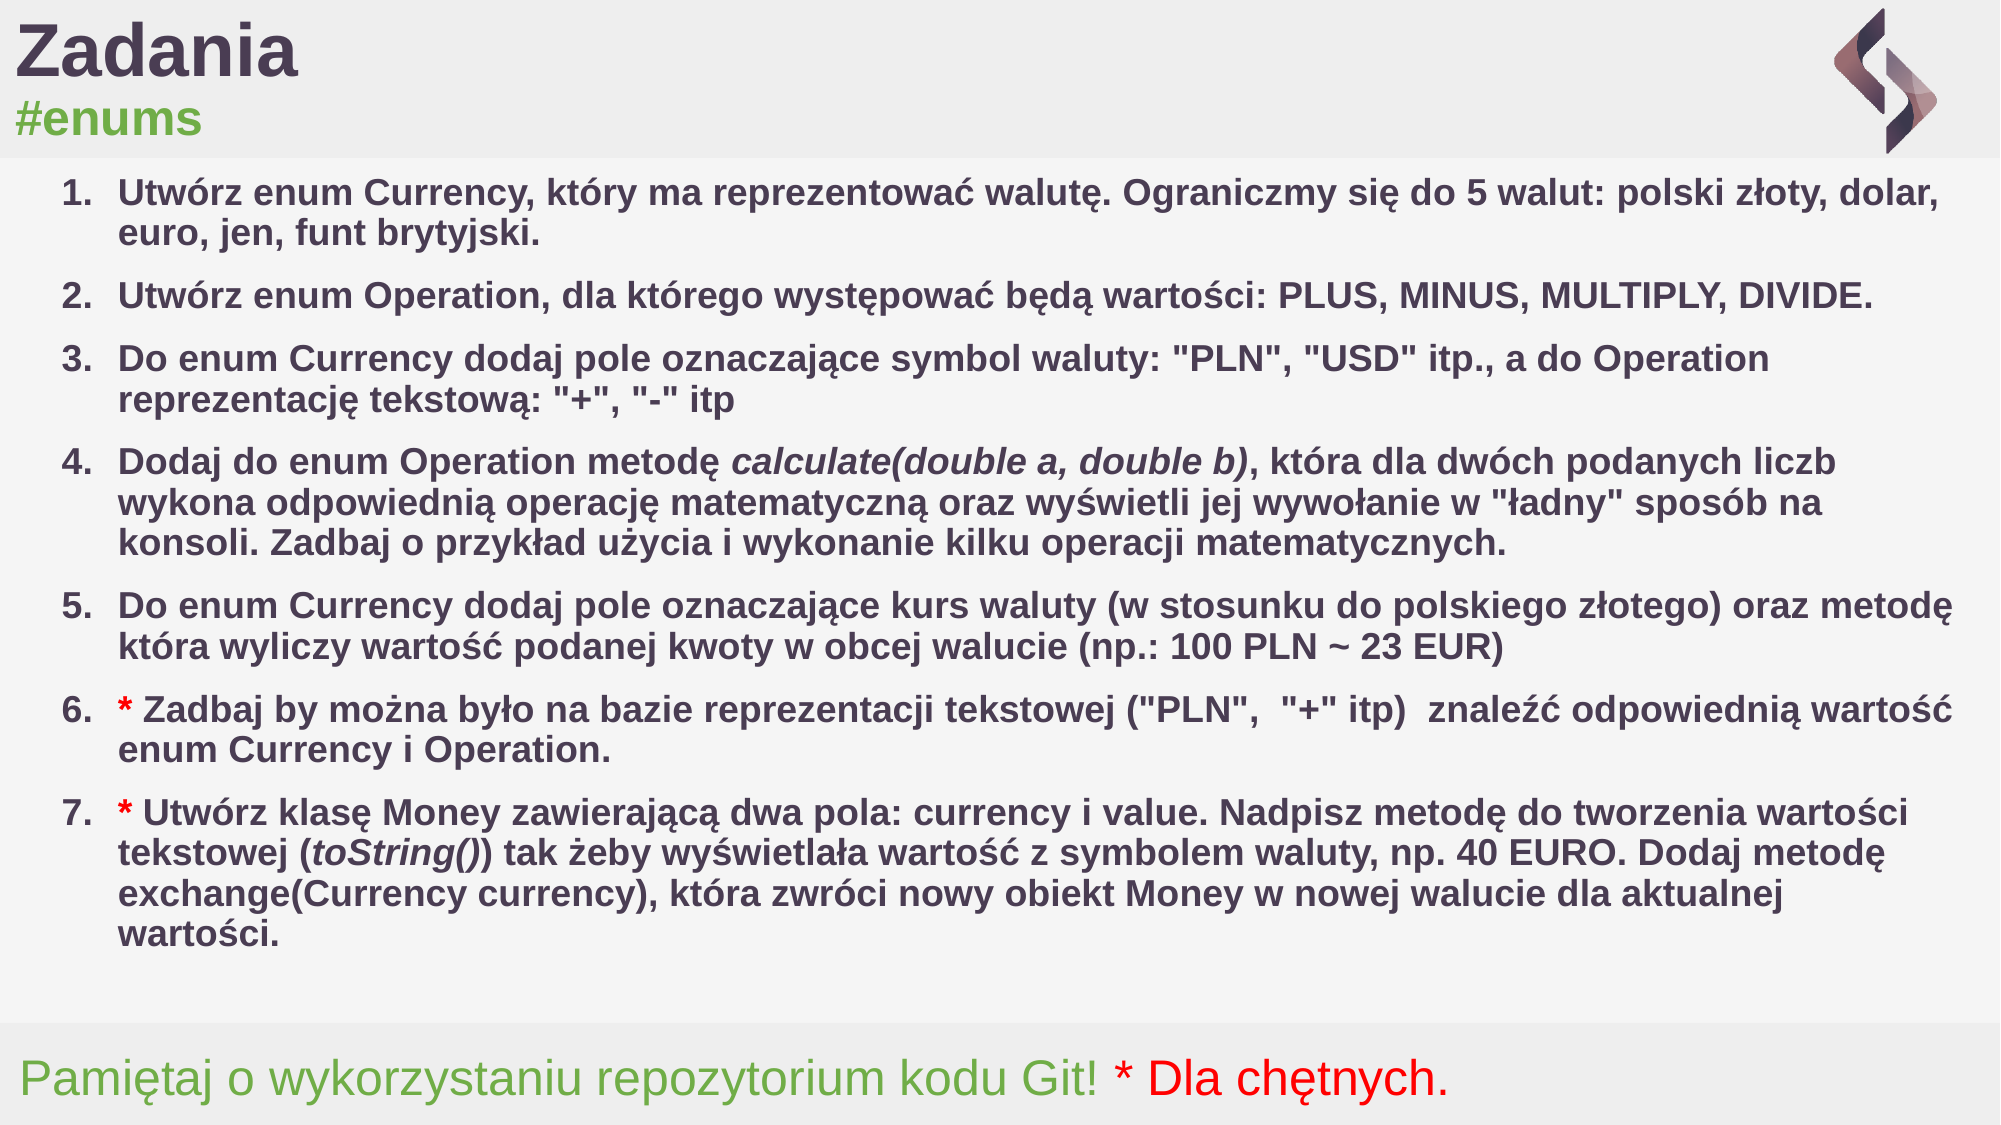

# Zadania
#enums
Utwórz enum Currency, który ma reprezentować walutę. Ograniczmy się do 5 walut: polski złoty, dolar, euro, jen, funt brytyjski.

Utwórz enum Operation, dla którego występować będą wartości: PLUS, MINUS, MULTIPLY, DIVIDE.

Do enum Currency dodaj pole oznaczające symbol waluty: "PLN", "USD" itp., a do Operation reprezentację tekstową: "+", "-" itp

Dodaj do enum Operation metodę calculate(double a, double b), która dla dwóch podanych liczb wykona odpowiednią operację matematyczną oraz wyświetli jej wywołanie w "ładny" sposób na konsoli. Zadbaj o przykład użycia i wykonanie kilku operacji matematycznych.

Do enum Currency dodaj pole oznaczające kurs waluty (w stosunku do polskiego złotego) oraz metodę która wyliczy wartość podanej kwoty w obcej walucie (np.: 100 PLN ~ 23 EUR)

* Zadbaj by można było na bazie reprezentacji tekstowej ("PLN",  "+" itp)  znaleźć odpowiednią wartość enum Currency i Operation.

* Utwórz klasę Money zawierającą dwa pola: currency i value. Nadpisz metodę do tworzenia wartości tekstowej (toString()) tak żeby wyświetlała wartość z symbolem waluty, np. 40 EURO. Dodaj metodę exchange(Currency currency), która zwróci nowy obiekt Money w nowej walucie dla aktualnej wartości.
Pamiętaj o wykorzystaniu repozytorium kodu Git! * Dla chętnych.